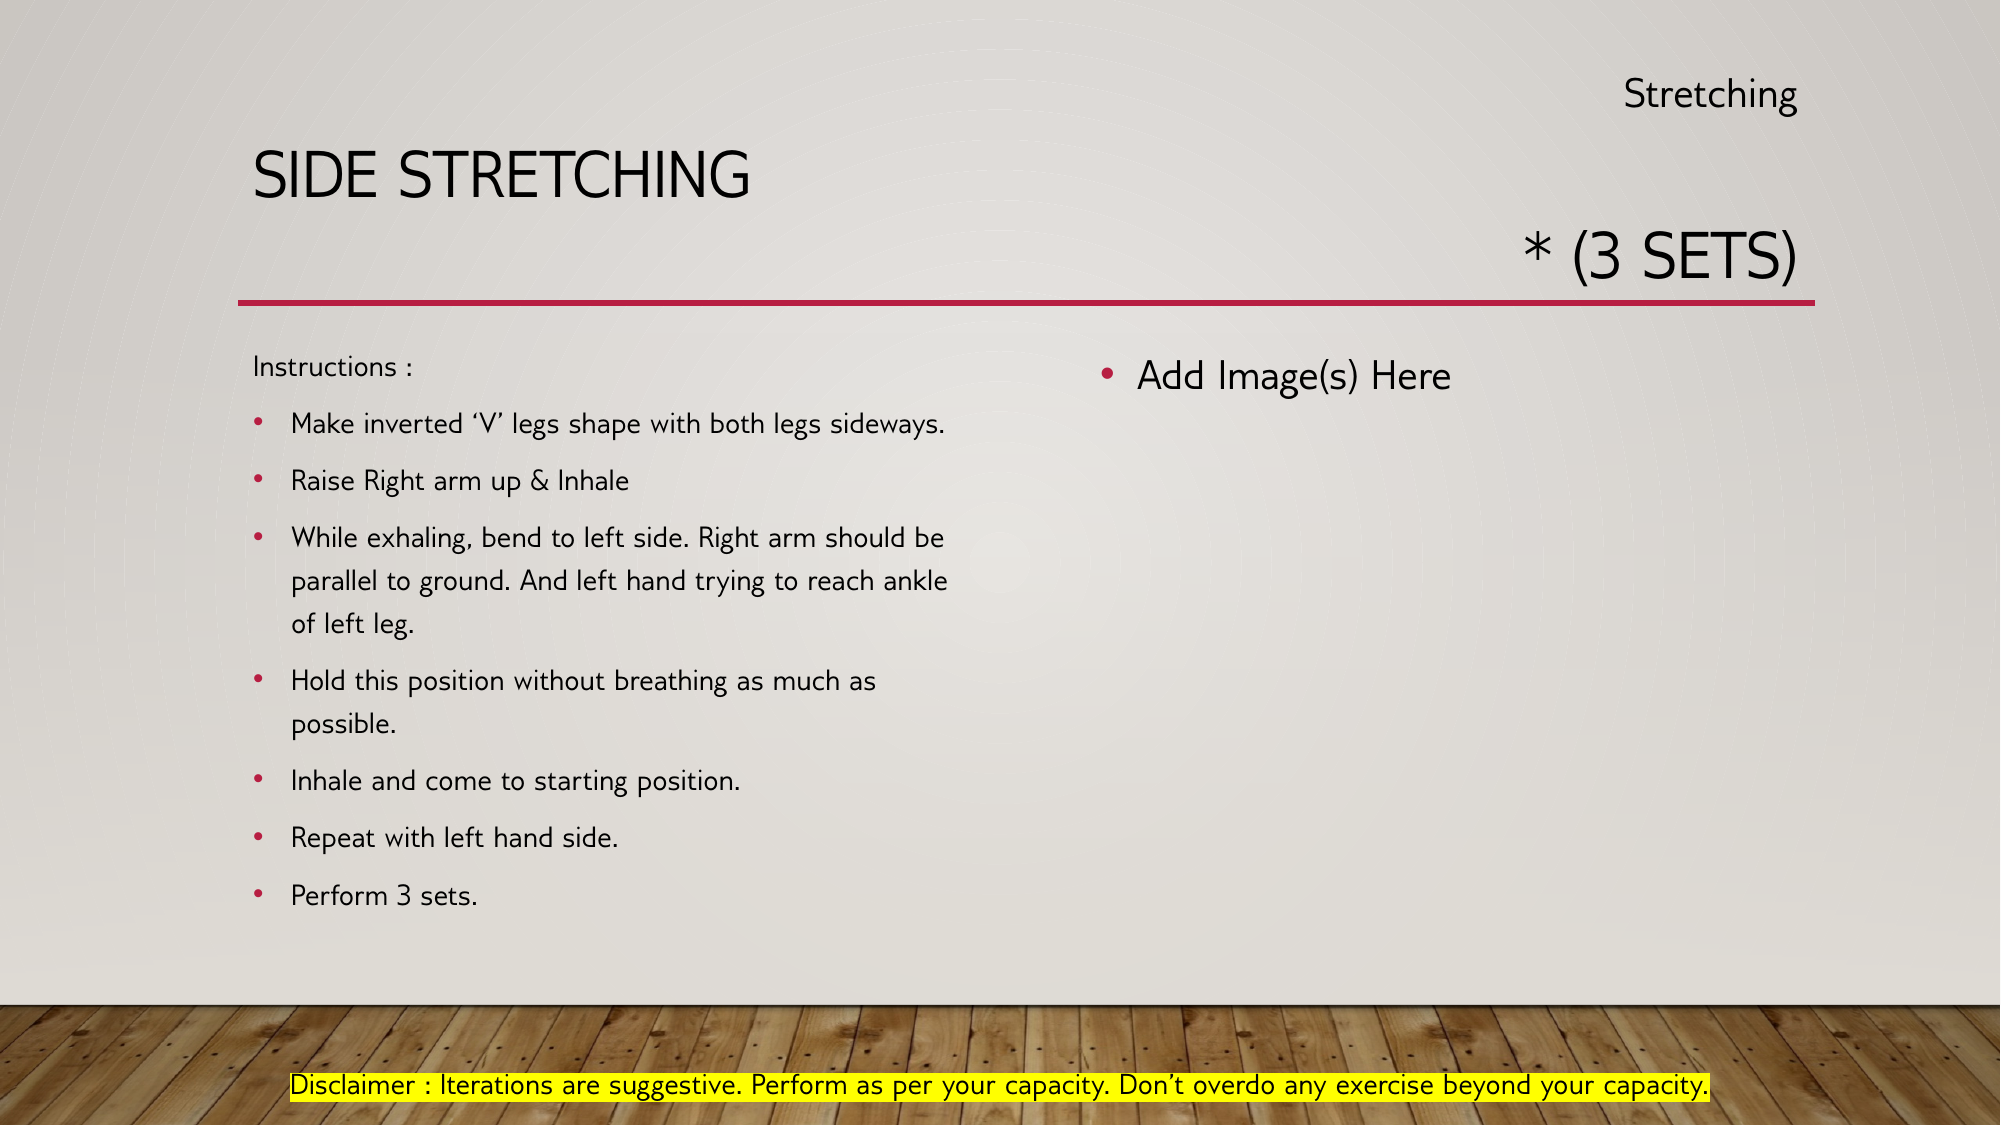

Stretching
# Side stretching
* (3 sets)
Add Image(s) Here

Instructions :
Make inverted ‘V’ legs shape with both legs sideways.
Raise Right arm up & Inhale
While exhaling, bend to left side. Right arm should be parallel to ground. And left hand trying to reach ankle of left leg.
Hold this position without breathing as much as possible.
Inhale and come to starting position.
Repeat with left hand side.
Perform 3 sets.

Disclaimer : Iterations are suggestive. Perform as per your capacity. Don’t overdo any exercise beyond your capacity.